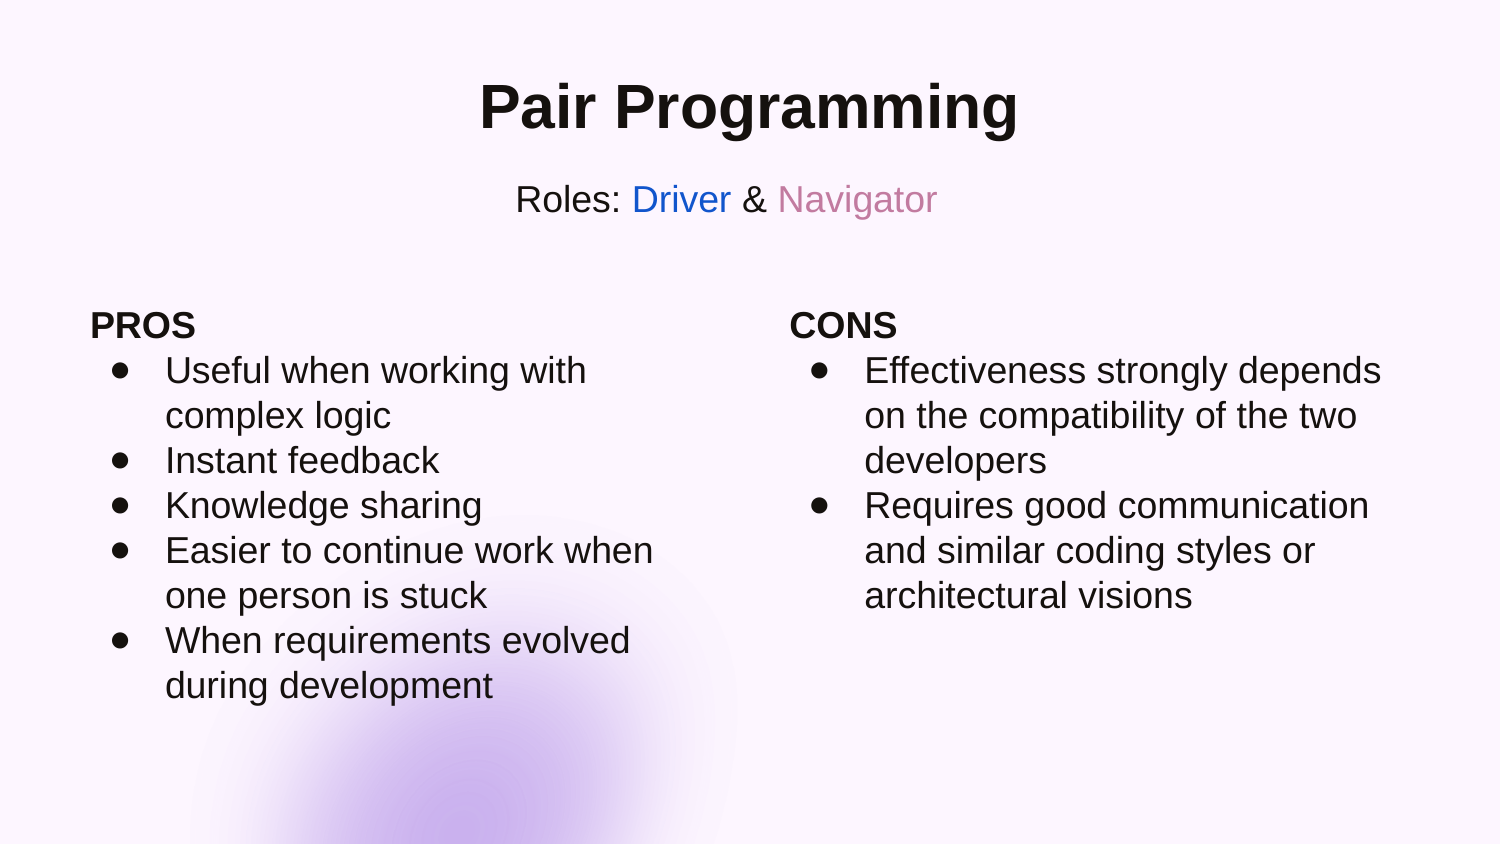

# Pair Programming
Roles: Driver & Navigator
PROS
Useful when working with complex logic
Instant feedback
Knowledge sharing
Easier to continue work when one person is stuck
When requirements evolved during development

CONS
Effectiveness strongly depends on the compatibility of the two developers
Requires good communication and similar coding styles or architectural visions